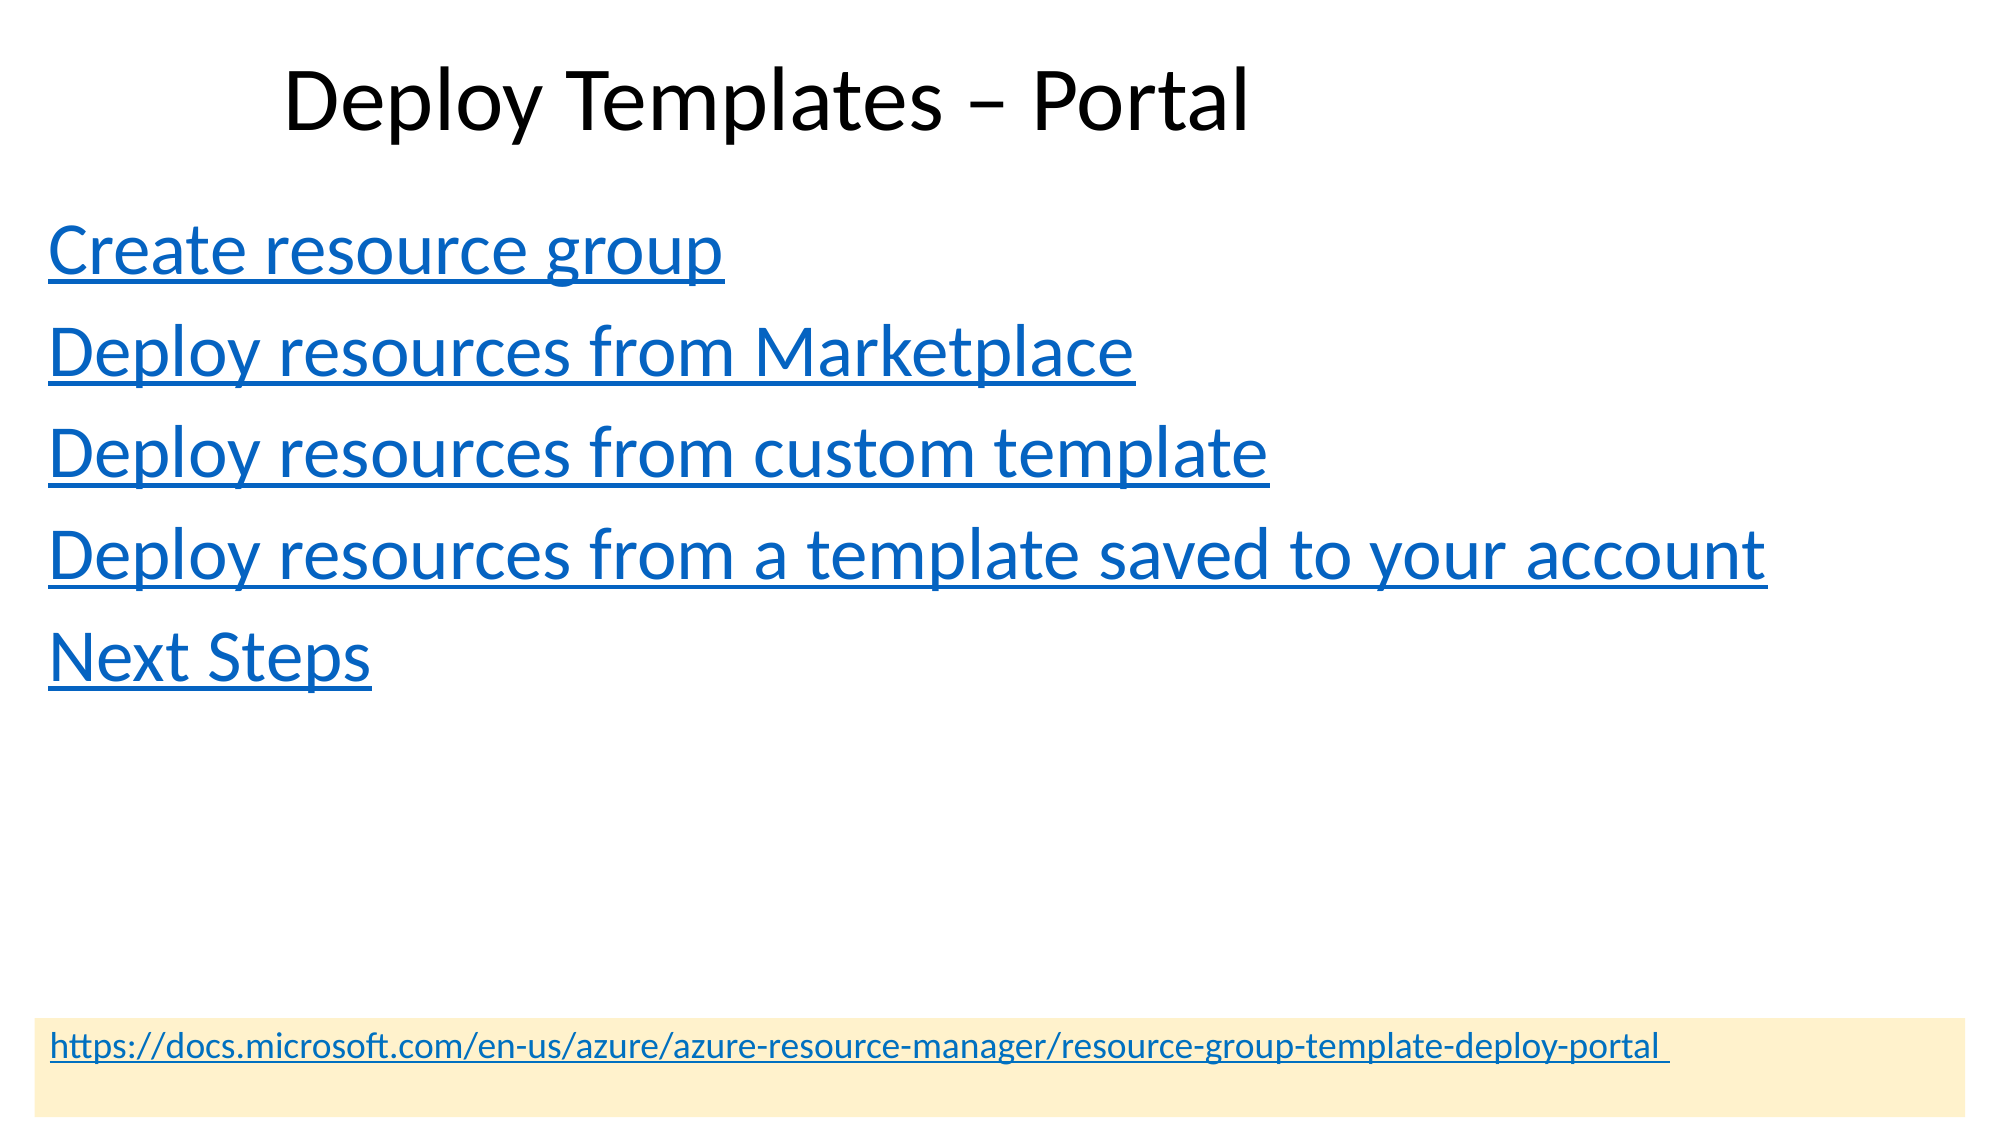

# Deploy Templates – Portal
Create resource group
Deploy resources from Marketplace
Deploy resources from custom template
Deploy resources from a template saved to your account
Next Steps

https://docs.microsoft.com/en-us/azure/azure-resource-manager/resource-group-template-deploy-portal